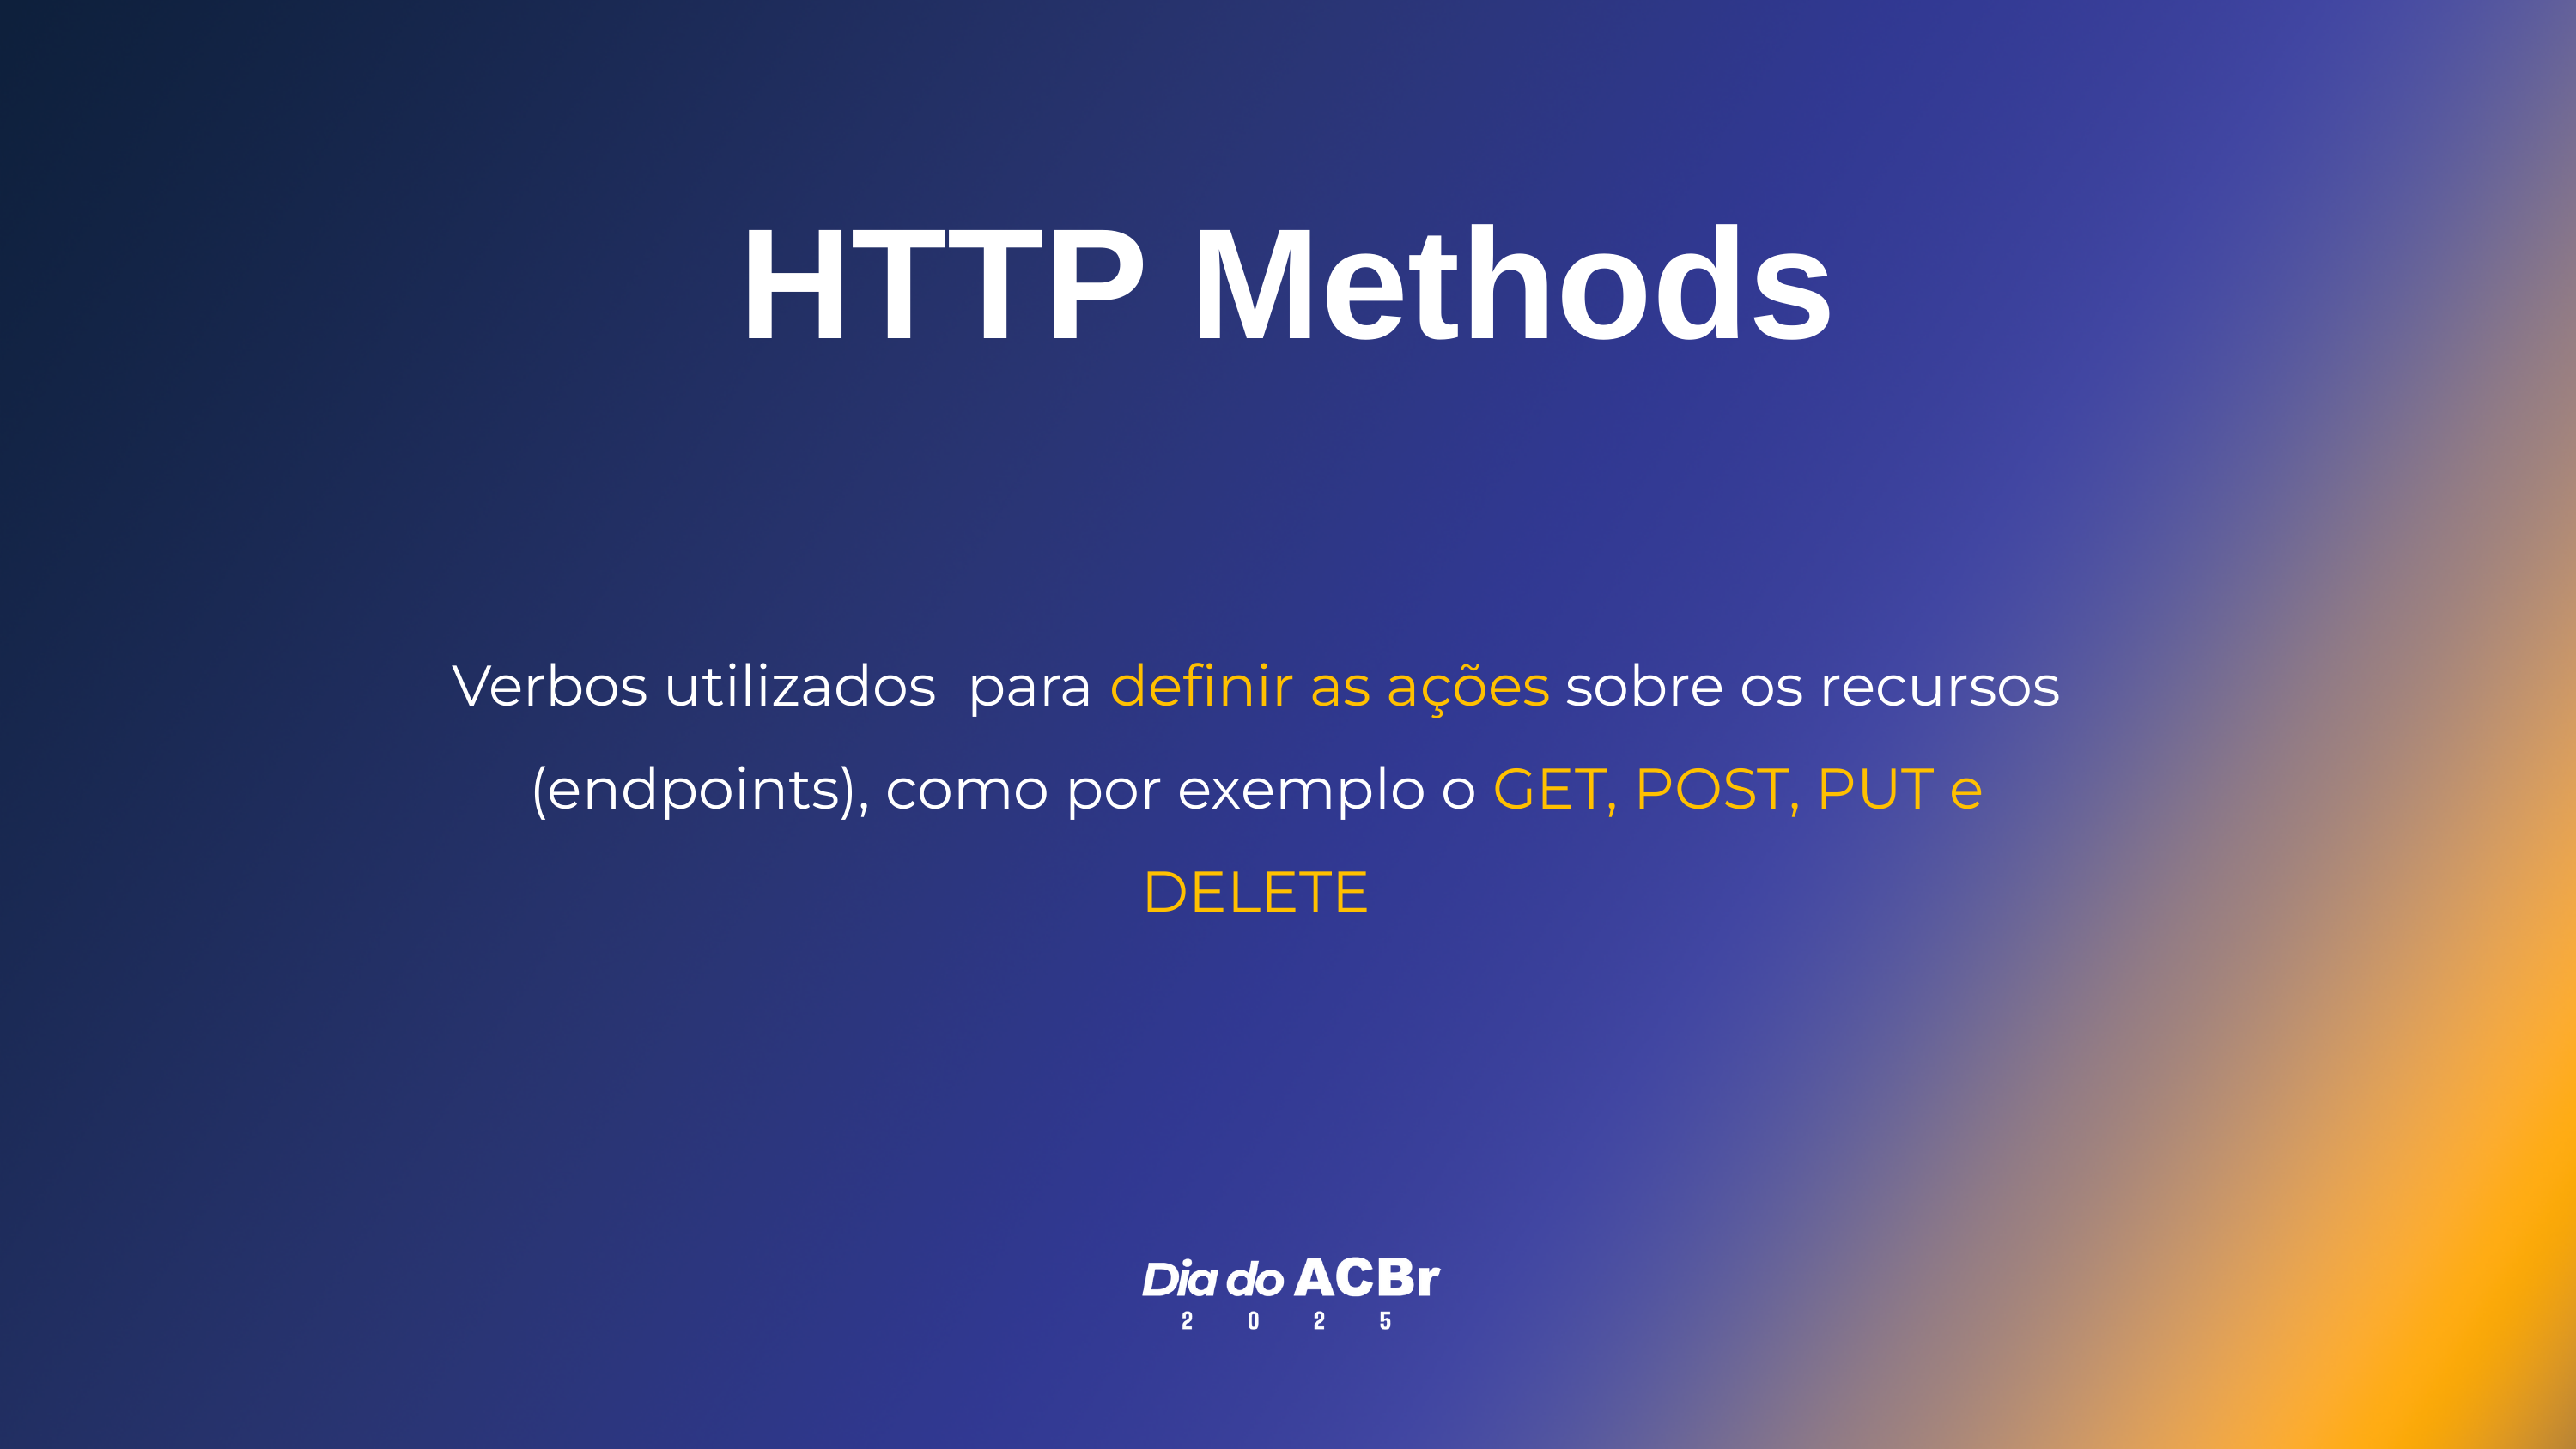

HTTP Methods
Verbos utilizados  para definir as ações sobre os recursos (endpoints), como por exemplo o GET, POST, PUT e DELETE